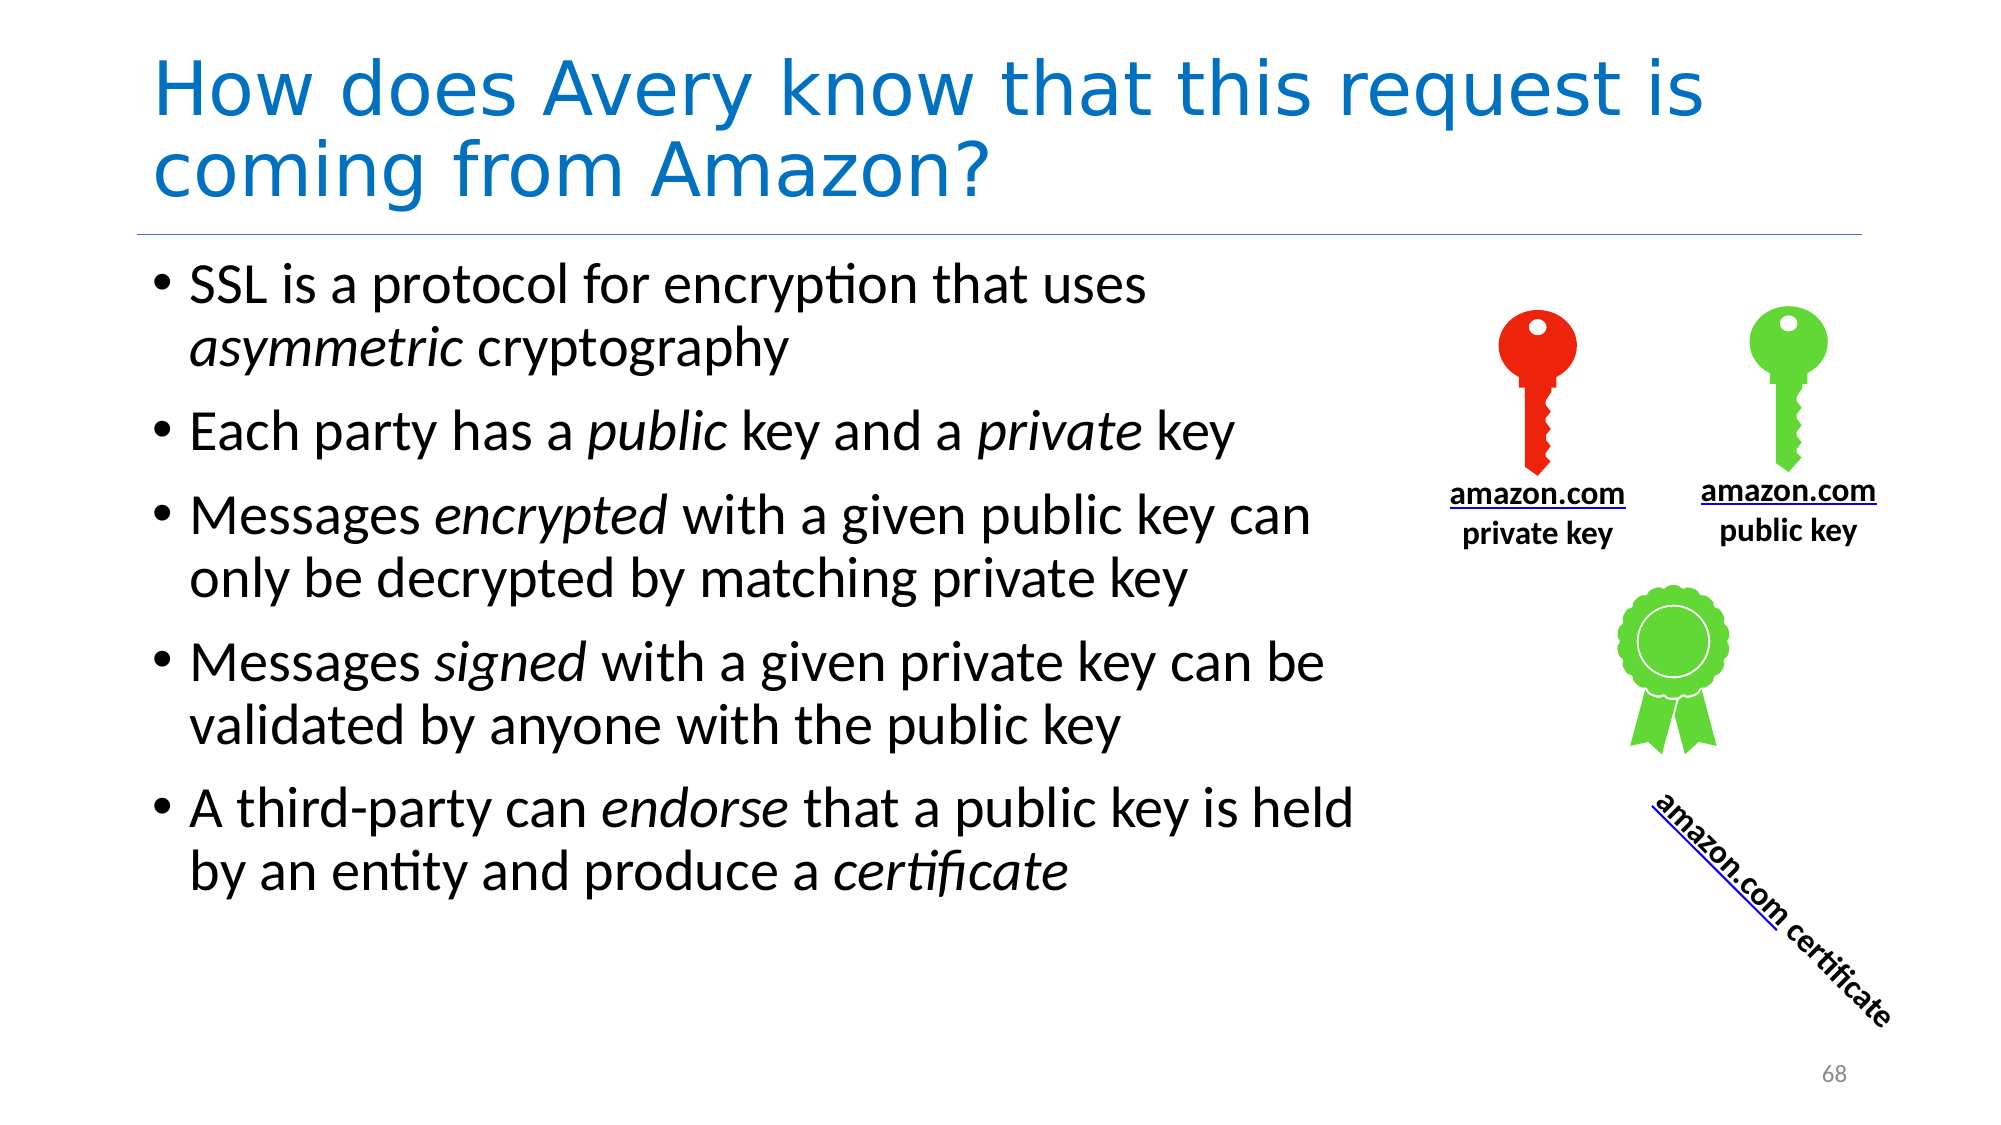

# How does Avery know that this request is coming from Amazon?
SSL is a protocol for encryption that uses asymmetric cryptography
Each party has a public key and a private key
Messages encrypted with a given public key can only be decrypted by matching private key
Messages signed with a given private key can be validated by anyone with the public key
A third-party can endorse that a public key is held by an entity and produce a certificate

amazon.com public key

amazon.com private key

amazon.com certificate
68